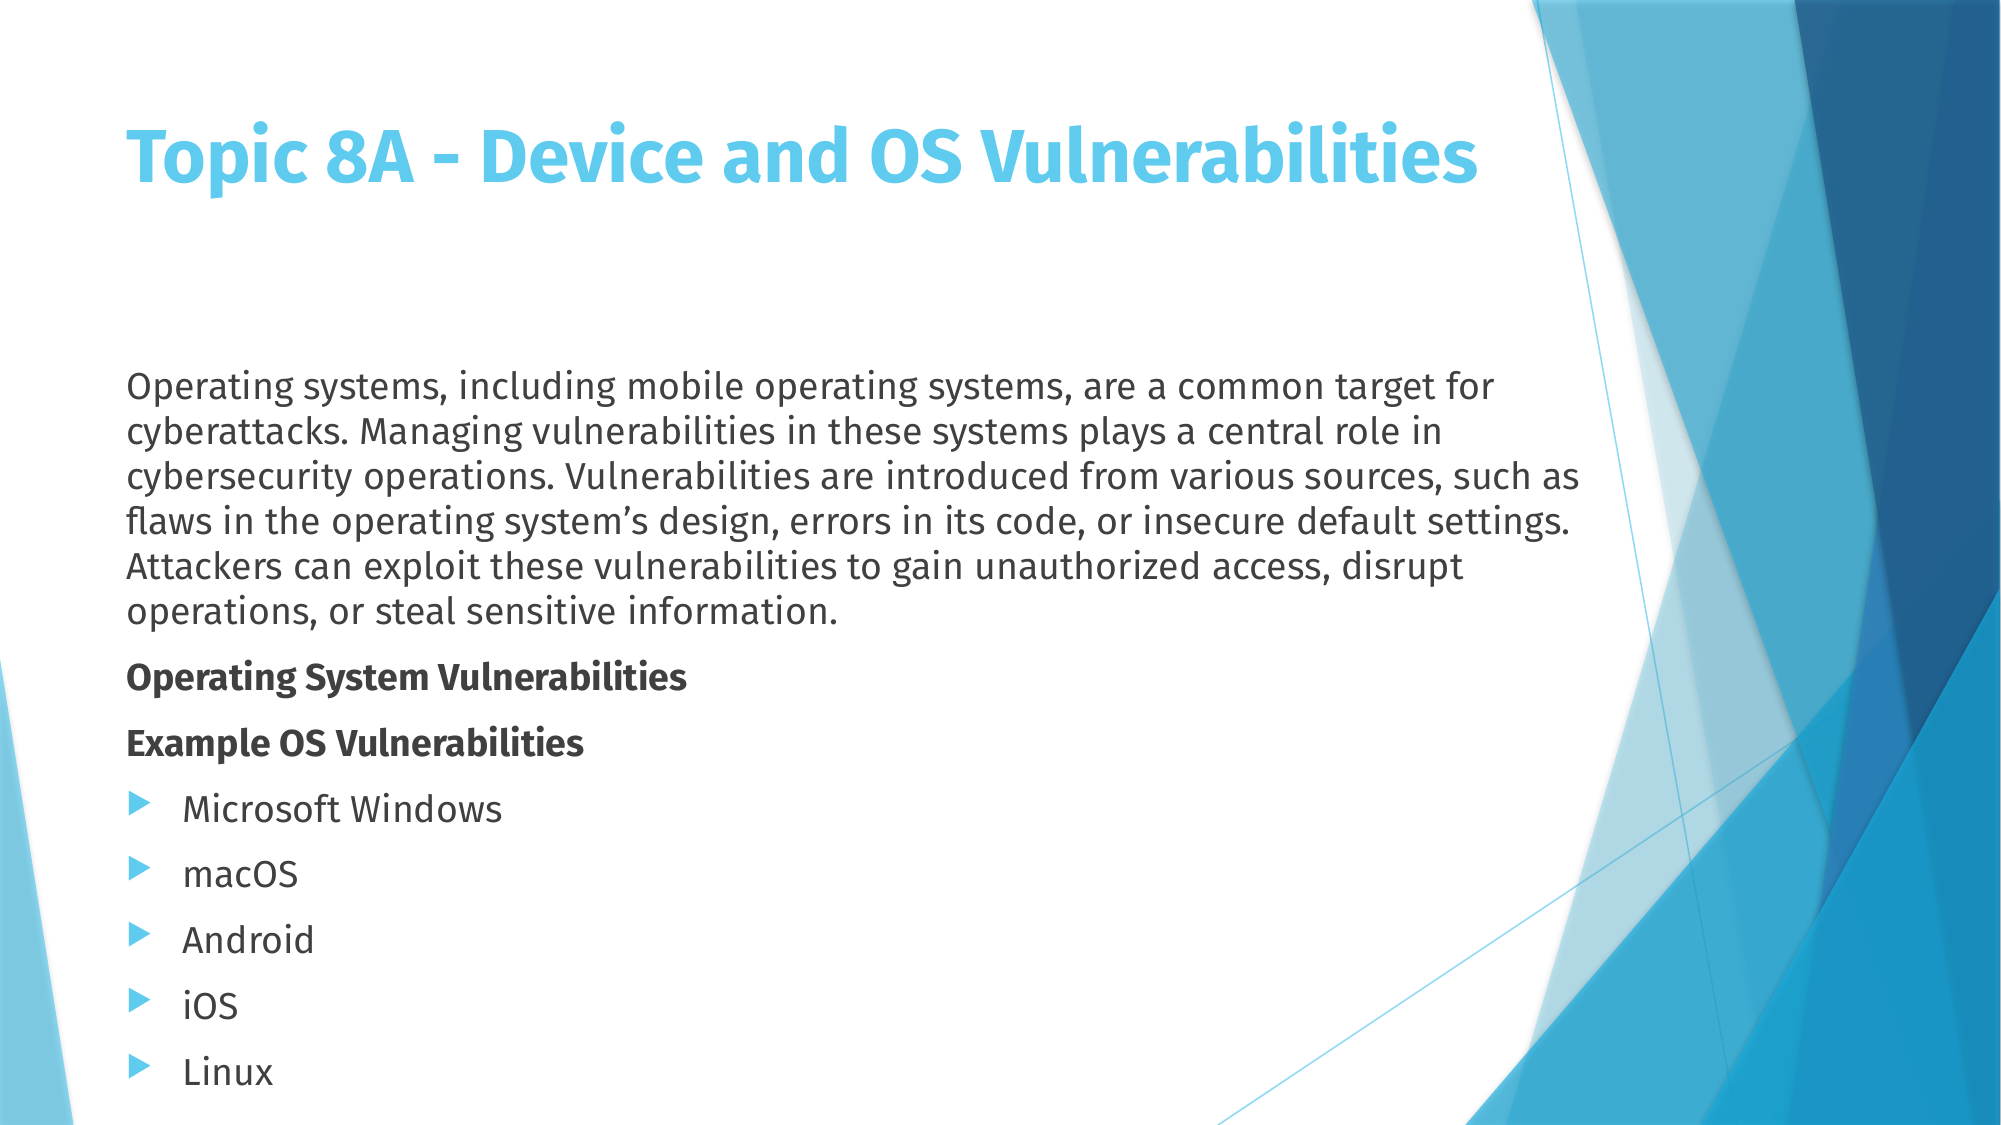

# Topic 8A - Device and OS Vulnerabilities
Operating systems, including mobile operating systems, are a common target for cyberattacks. Managing vulnerabilities in these systems plays a central role in cybersecurity operations. Vulnerabilities are introduced from various sources, such as flaws in the operating system’s design, errors in its code, or insecure default settings. Attackers can exploit these vulnerabilities to gain unauthorized access, disrupt operations, or steal sensitive information.
Operating System Vulnerabilities
Example OS Vulnerabilities
Microsoft Windows
macOS
Android
iOS
Linux